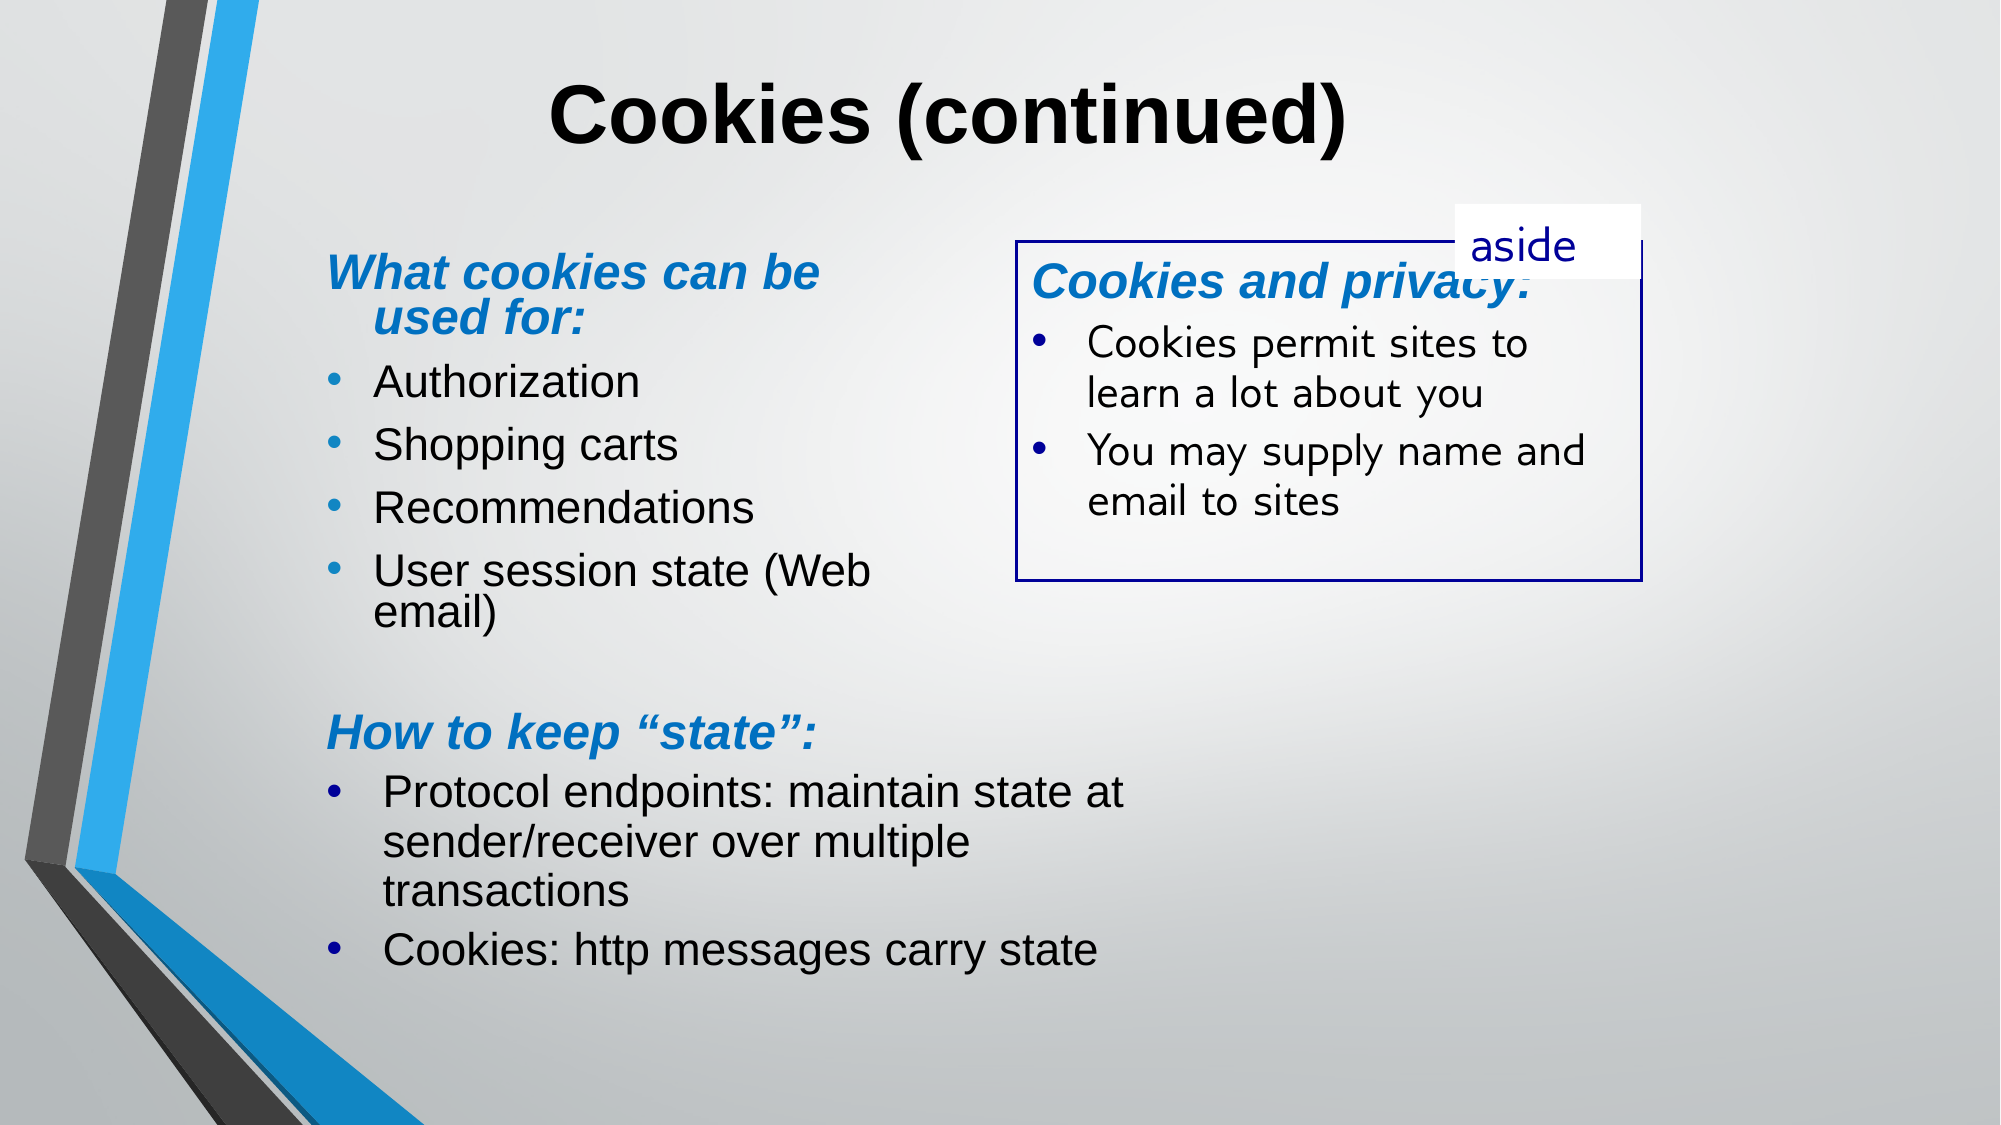

# Cookies (continued)
aside
What cookies can be used for:
Authorization
Shopping carts
Recommendations
User session state (Web email)
Cookies and privacy:
Cookies permit sites to learn a lot about you
You may supply name and email to sites
How to keep “state”:
Protocol endpoints: maintain state at sender/receiver over multiple transactions
Cookies: http messages carry state